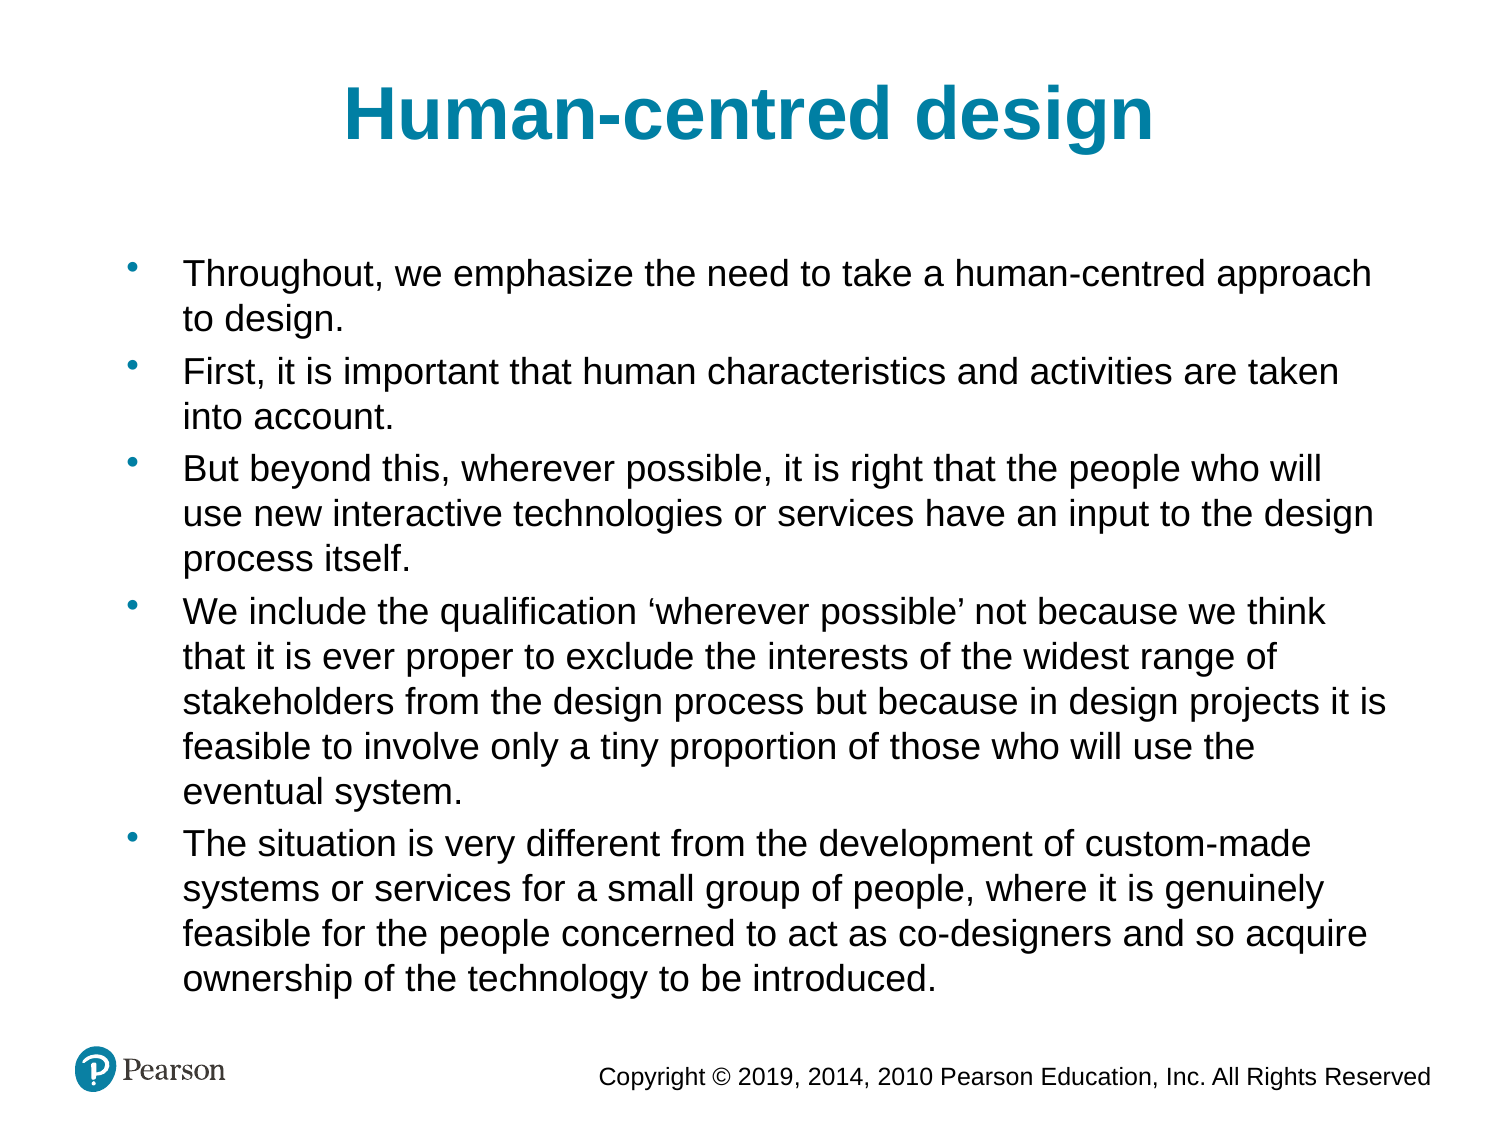

Human-centred design
Throughout, we emphasize the need to take a human-centred approach to design.
First, it is important that human characteristics and activities are taken into account.
But beyond this, wherever possible, it is right that the people who will use new interactive technologies or services have an input to the design process itself.
We include the qualification ‘wherever possible’ not because we think that it is ever proper to exclude the interests of the widest range of stakeholders from the design process but because in design projects it is feasible to involve only a tiny proportion of those who will use the eventual system.
The situation is very different from the development of custom-made systems or services for a small group of people, where it is genuinely feasible for the people concerned to act as co-designers and so acquire ownership of the technology to be introduced.